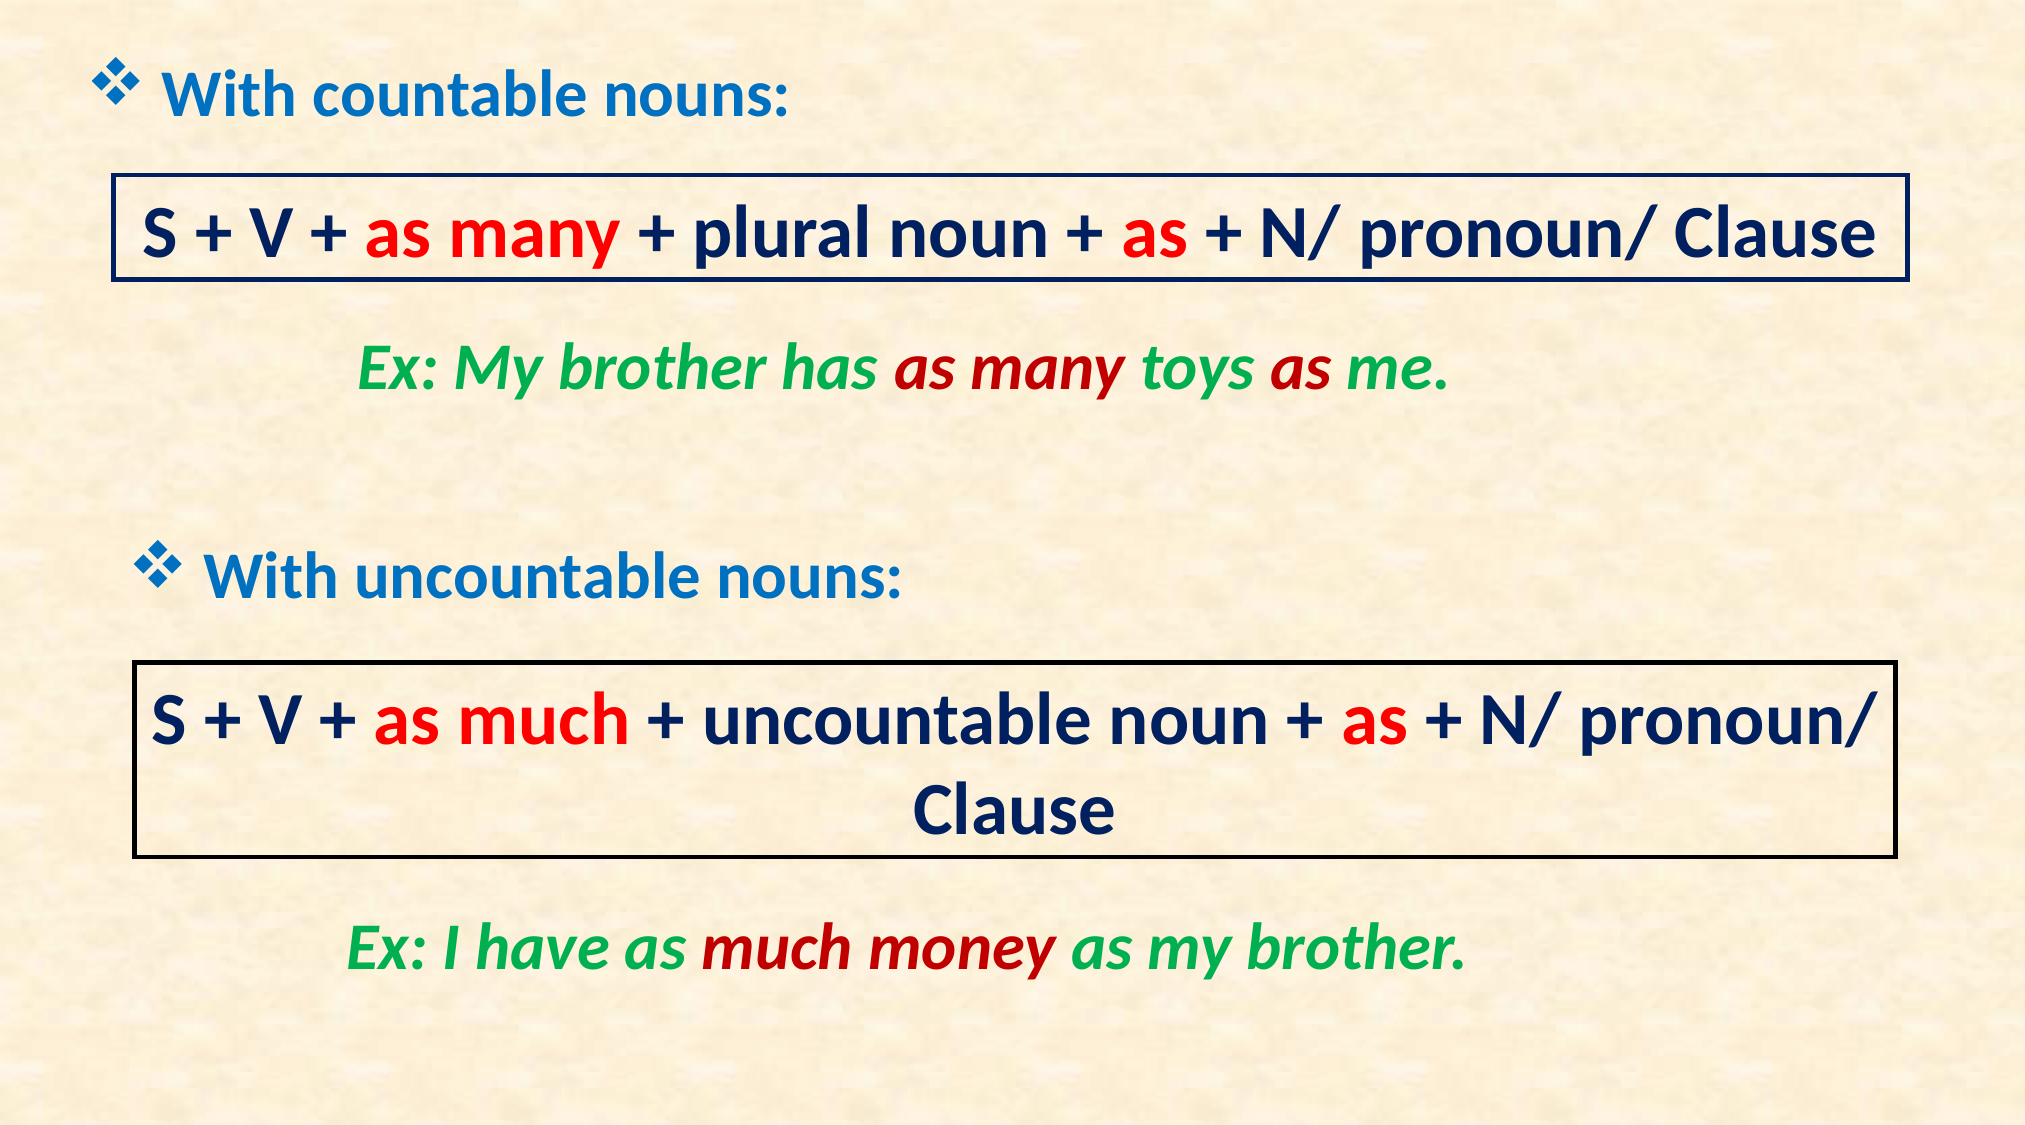

With countable nouns:
S + V + as many + plural noun + as + N/ pronoun/ Clause
Ex: My brother has as many toys as me.
With uncountable nouns:
S + V + as much + uncountable noun + as + N/ pronoun/ Clause
Ex: I have as much money as my brother.